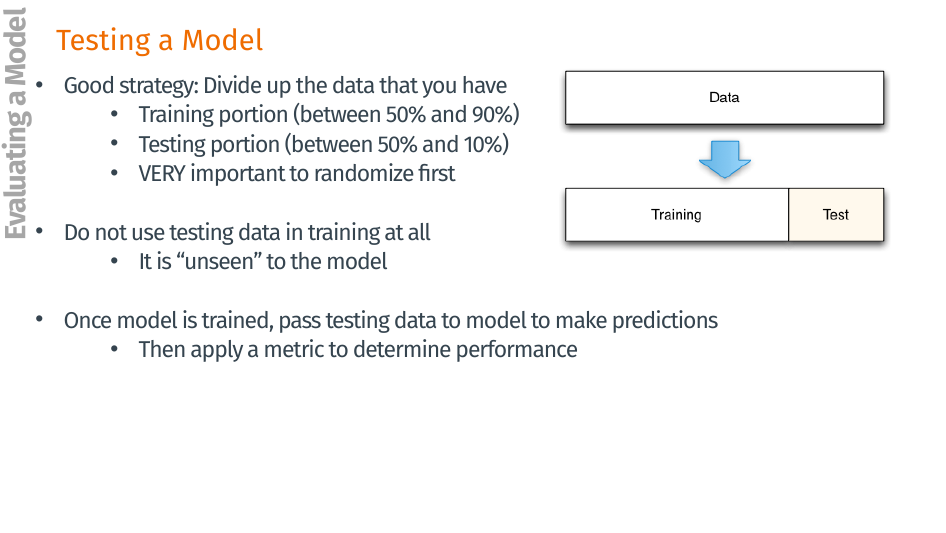

Testing a Model
Good strategy: Divide up the data that you have
Training portion (between 50% and 90%)
Testing portion (between 50% and 10%)
VERY important to randomize first

Do not use testing data in training at all
It is “unseen” to the model

Once model is trained, pass testing data to model to make predictions
Then apply a metric to determine performance

Evaluating a Model